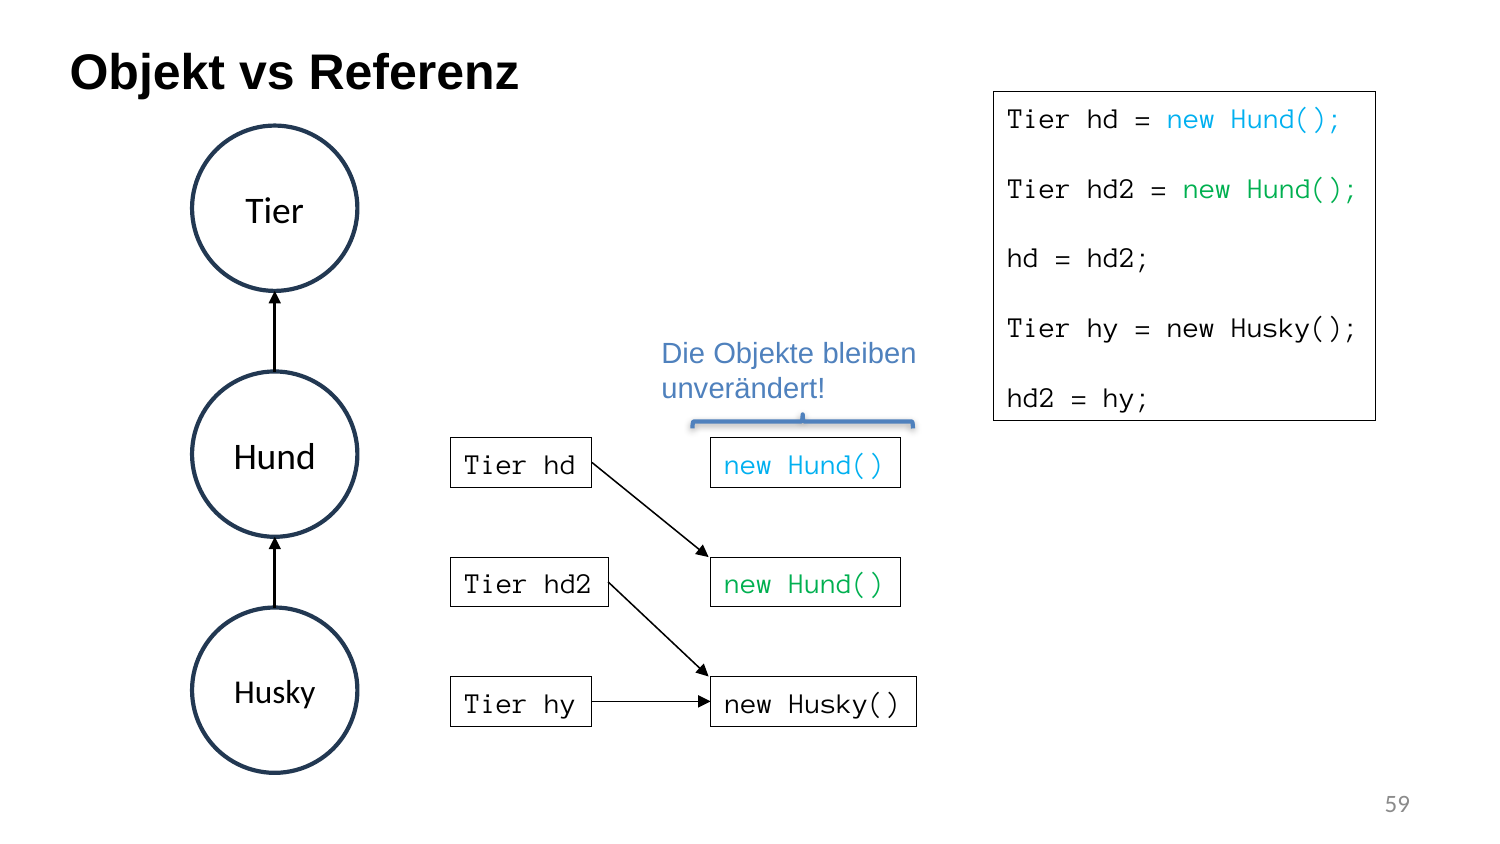

Objekt vs Referenz
Tier hd = new Hund();

Tier hd2 = new Hund();

hd = hd2;

Tier hy = new Husky();

hd2 = hy;
Tier

Die Objekte bleiben unverändert!
Hund
new Hund()
Tier hd
new Hund()
Tier hd2
Husky
new Husky()
Tier hy
59